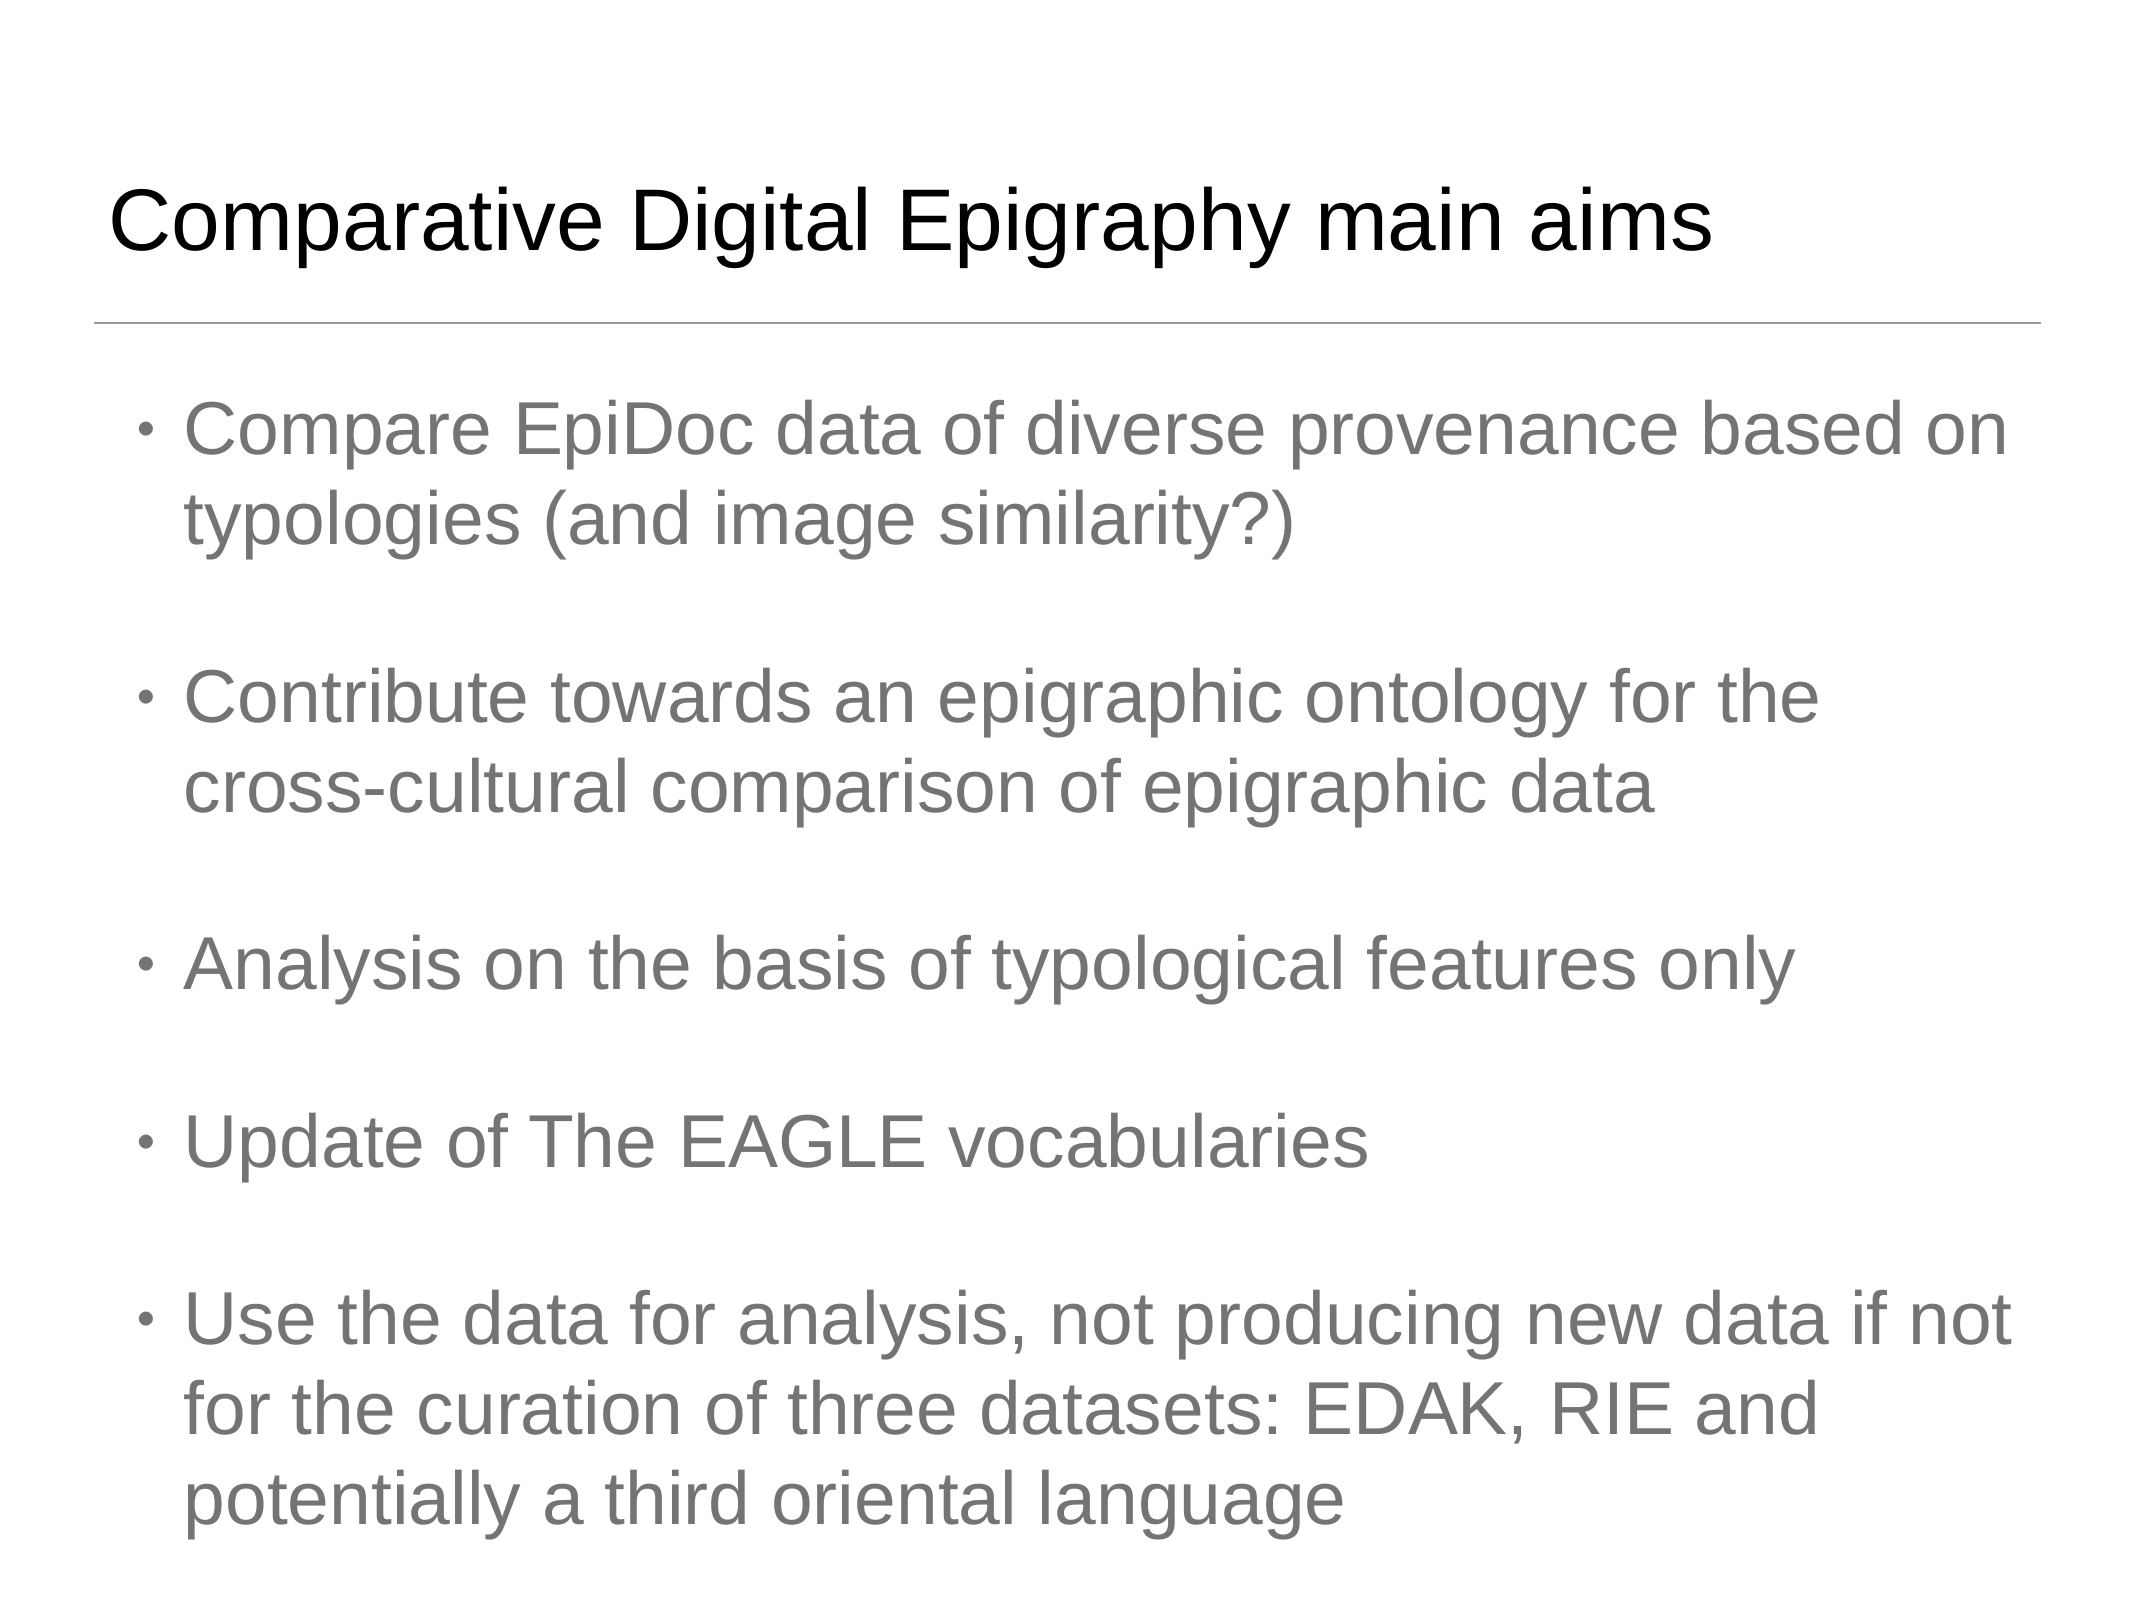

# Comparative Digital Epigraphy main aims
Compare EpiDoc data of diverse provenance based on typologies (and image similarity?)
Contribute towards an epigraphic ontology for the cross-cultural comparison of epigraphic data
Analysis on the basis of typological features only
Update of The EAGLE vocabularies
Use the data for analysis, not producing new data if not for the curation of three datasets: EDAK, RIE and potentially a third oriental language